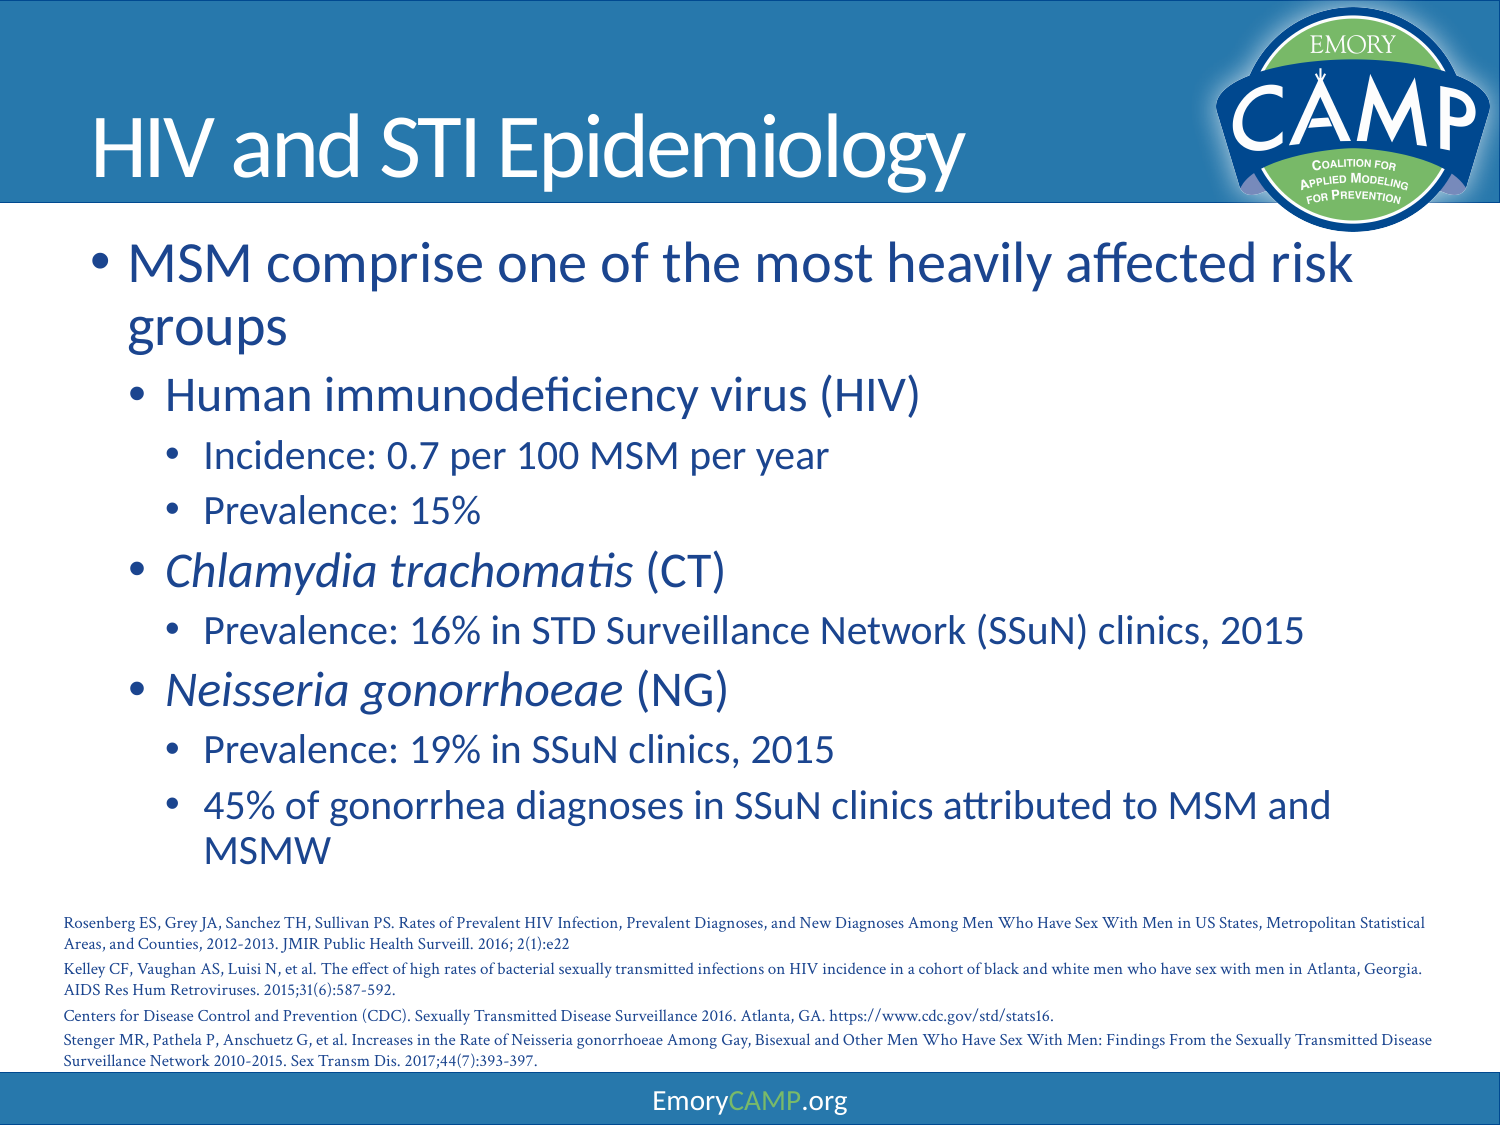

# HIV and STI Epidemiology
MSM comprise one of the most heavily affected risk groups
Human immunodeficiency virus (HIV)
Incidence: 0.7 per 100 MSM per year
Prevalence: 15%
Chlamydia trachomatis (CT)
Prevalence: 16% in STD Surveillance Network (SSuN) clinics, 2015
Neisseria gonorrhoeae (NG)
Prevalence: 19% in SSuN clinics, 2015
45% of gonorrhea diagnoses in SSuN clinics attributed to MSM and MSMW
Rosenberg ES, Grey JA, Sanchez TH, Sullivan PS. Rates of Prevalent HIV Infection, Prevalent Diagnoses, and New Diagnoses Among Men Who Have Sex With Men in US States, Metropolitan Statistical Areas, and Counties, 2012-2013. JMIR Public Health Surveill. 2016; 2(1):e22
Kelley CF, Vaughan AS, Luisi N, et al. The effect of high rates of bacterial sexually transmitted infections on HIV incidence in a cohort of black and white men who have sex with men in Atlanta, Georgia. AIDS Res Hum Retroviruses. 2015;31(6):587-592.
Centers for Disease Control and Prevention (CDC). Sexually Transmitted Disease Surveillance 2016. Atlanta, GA. https://www.cdc.gov/std/stats16.
Stenger MR, Pathela P, Anschuetz G, et al. Increases in the Rate of Neisseria gonorrhoeae Among Gay, Bisexual and Other Men Who Have Sex With Men: Findings From the Sexually Transmitted Disease Surveillance Network 2010-2015. Sex Transm Dis. 2017;44(7):393-397.